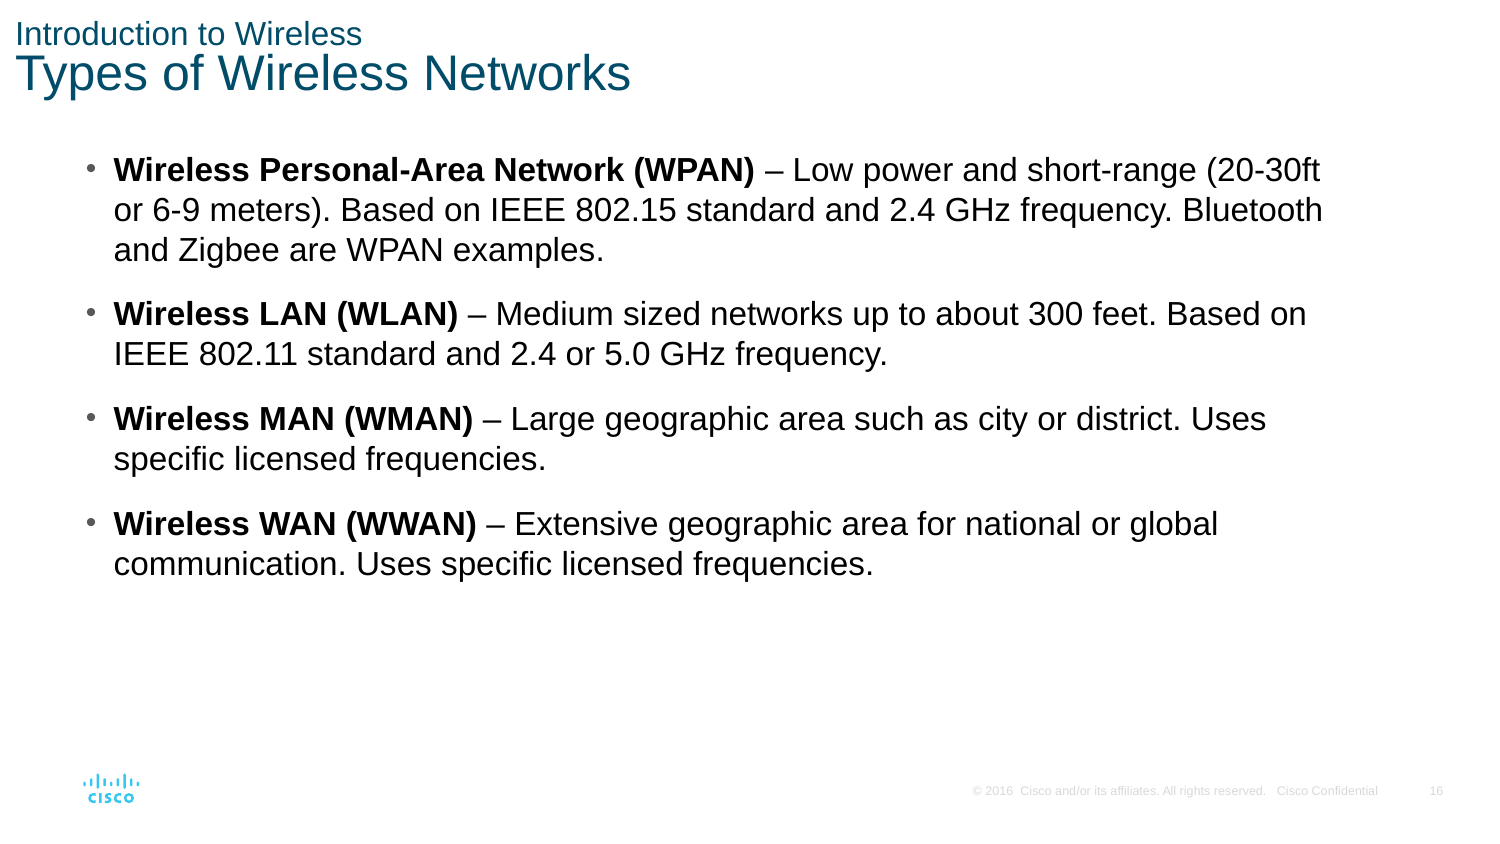

# Introduction to Wireless Types of Wireless Networks
Wireless Personal-Area Network (WPAN) – Low power and short-range (20-30ft or 6-9 meters). Based on IEEE 802.15 standard and 2.4 GHz frequency. Bluetooth and Zigbee are WPAN examples.
Wireless LAN (WLAN) – Medium sized networks up to about 300 feet. Based on IEEE 802.11 standard and 2.4 or 5.0 GHz frequency.
Wireless MAN (WMAN) – Large geographic area such as city or district. Uses specific licensed frequencies.
Wireless WAN (WWAN) – Extensive geographic area for national or global communication. Uses specific licensed frequencies.